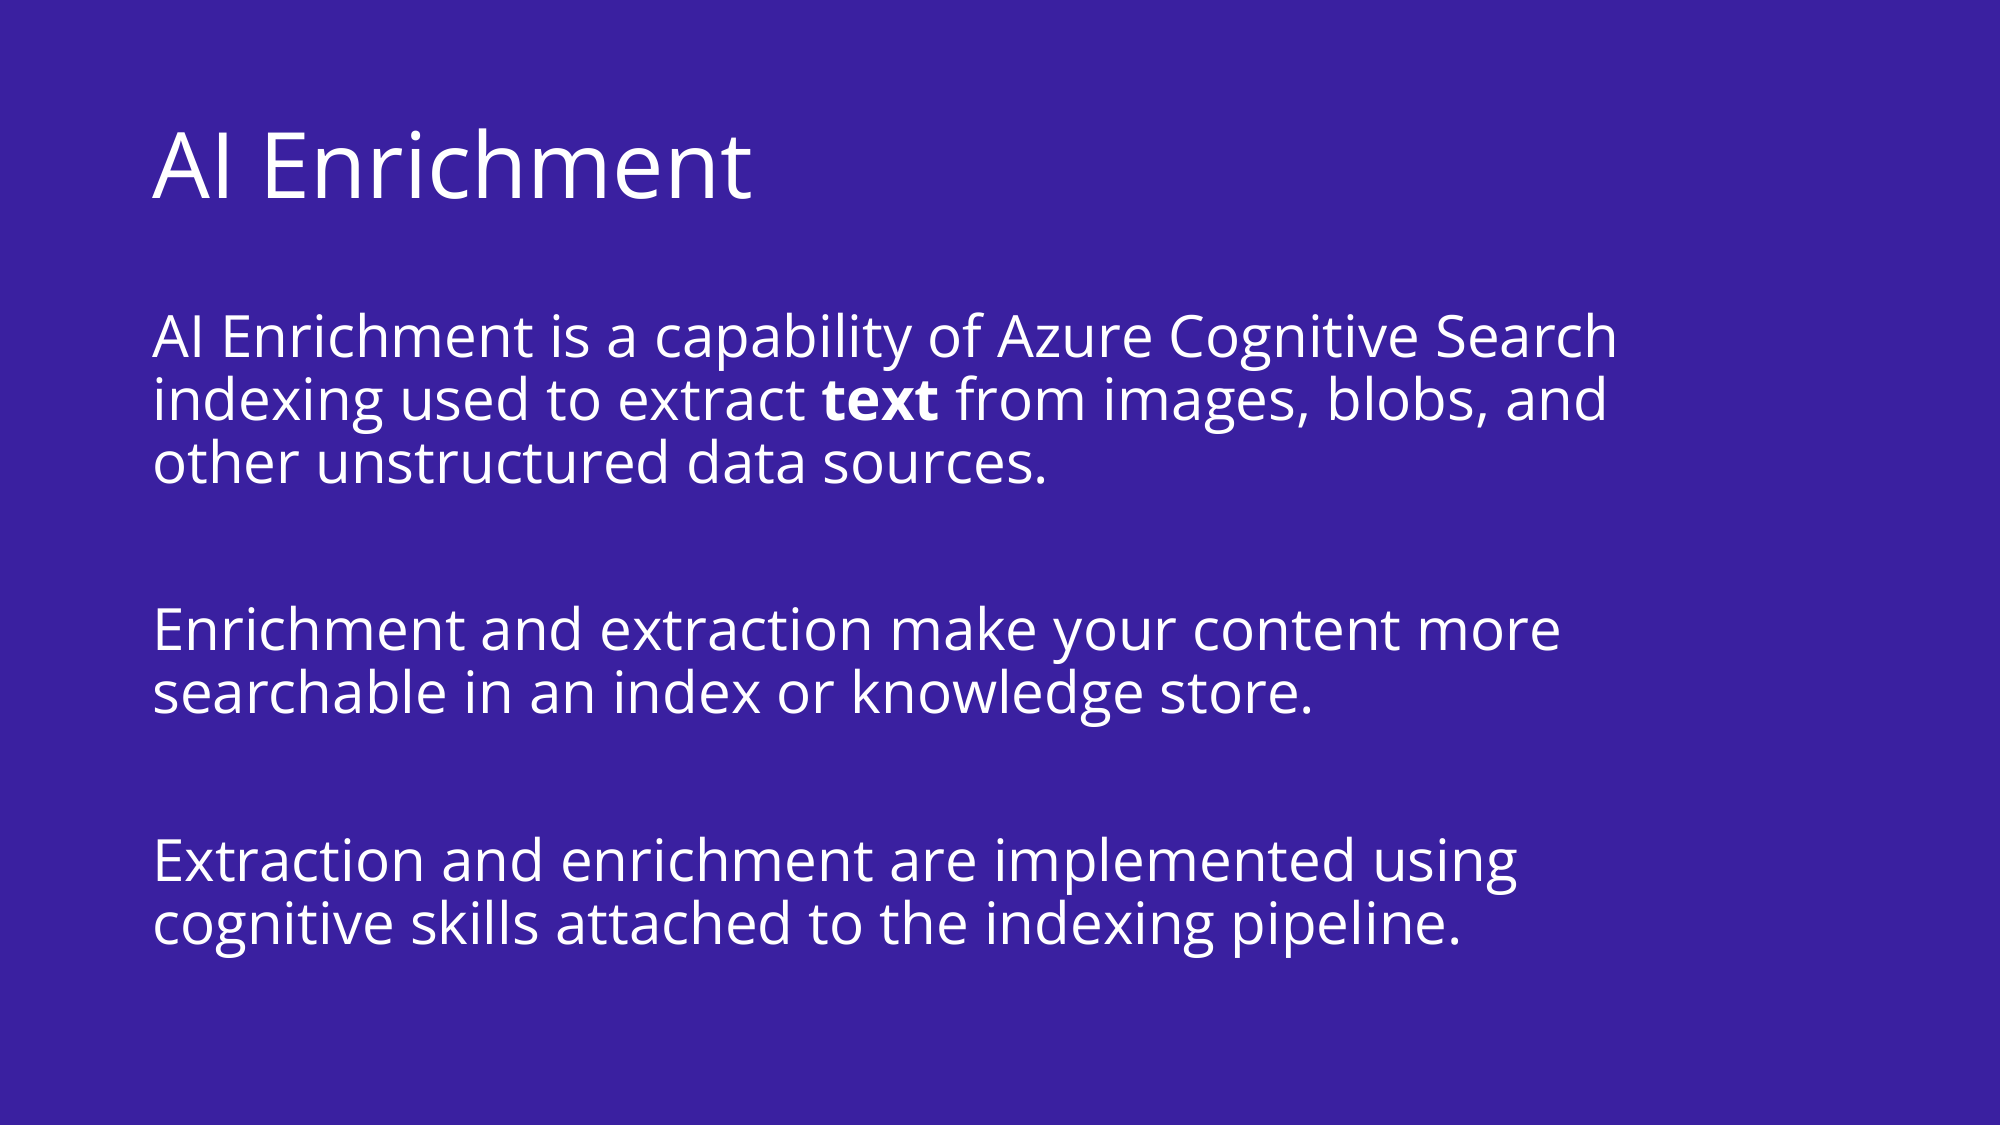

# AI Enrichment
AI Enrichment is a capability of Azure Cognitive Search indexing used to extract text from images, blobs, and other unstructured data sources.

Enrichment and extraction make your content more searchable in an index or knowledge store.

Extraction and enrichment are implemented using cognitive skills attached to the indexing pipeline.